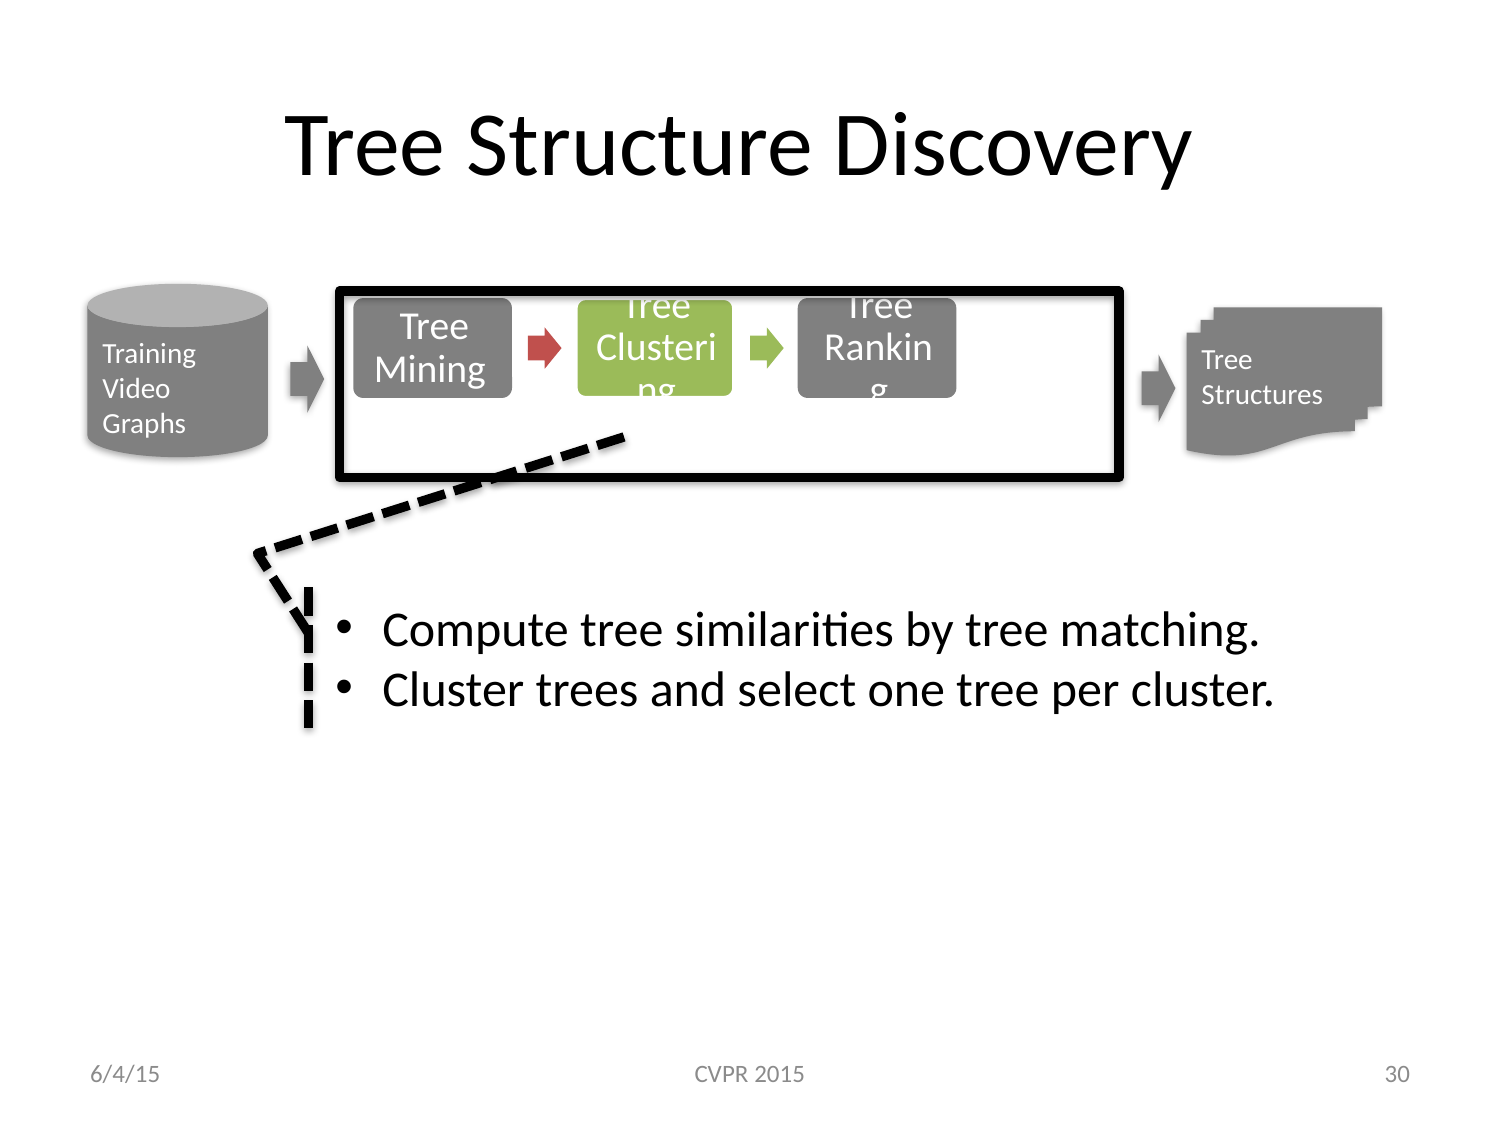

# Tree Structure Discovery
Tree Mining

Tree Clustering

Tree Ranking

Training Video Graphs
Tree Structures

Compute tree similarities by tree matching.
Cluster trees and select one tree per cluster.
6/4/15
CVPR 2015
30